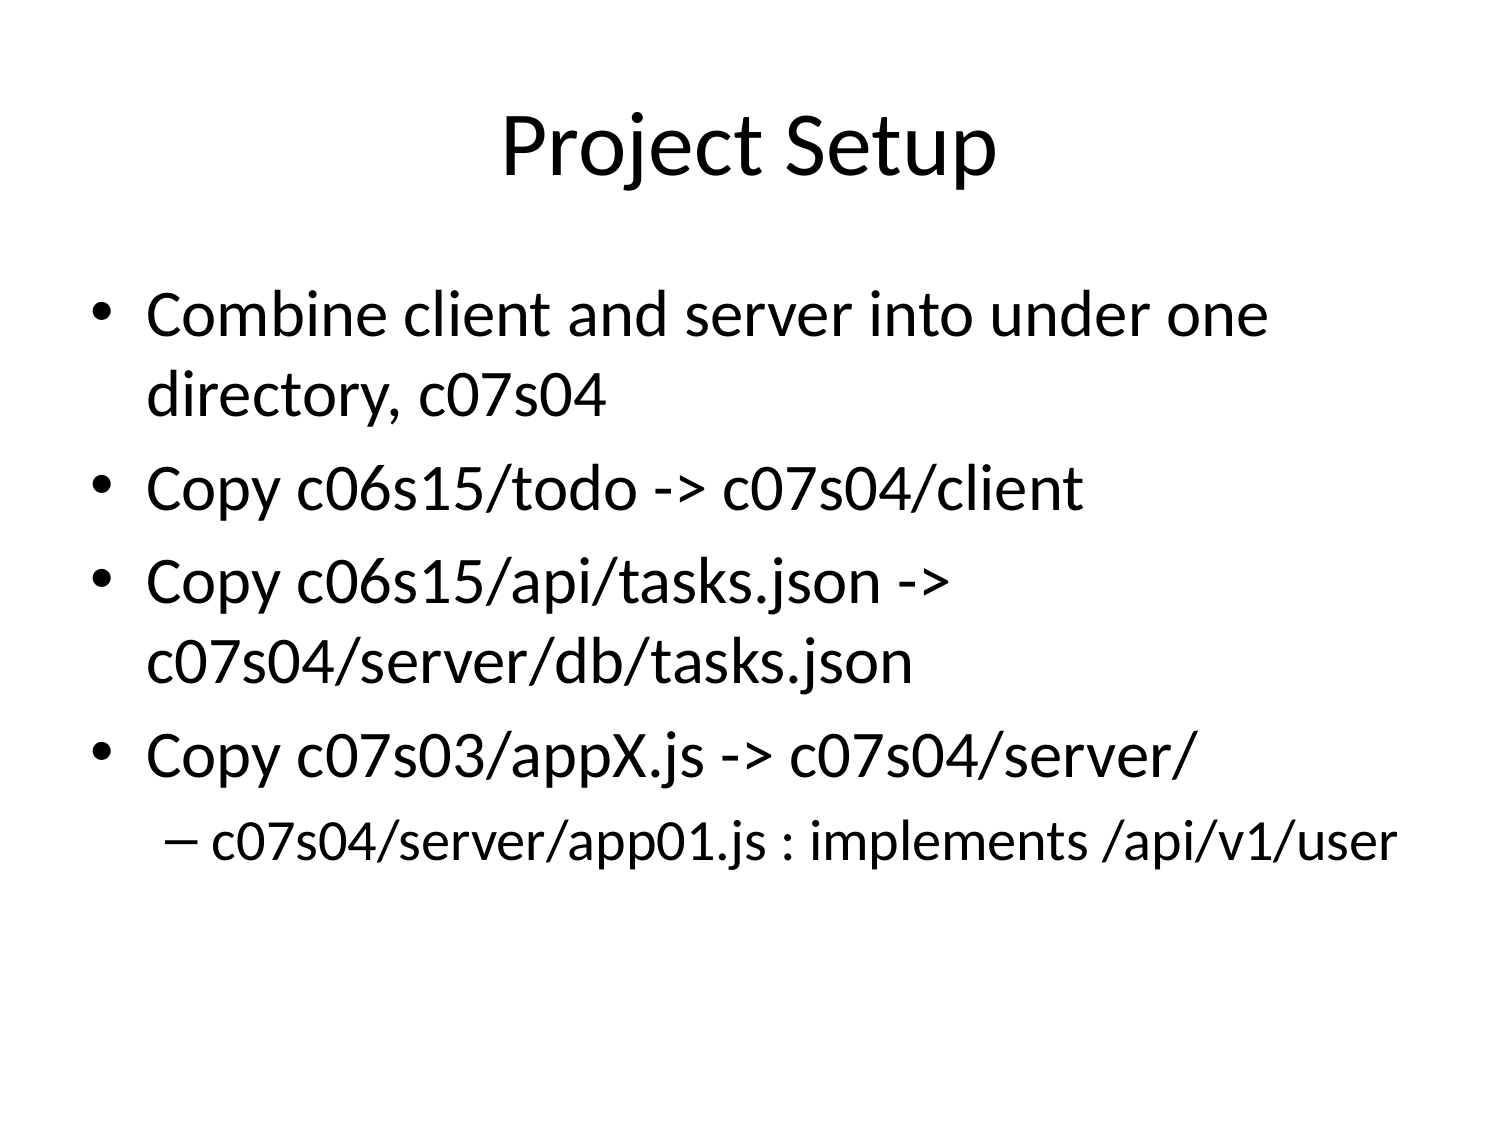

# Project Setup
Combine client and server into under one directory, c07s04
Copy c06s15/todo -> c07s04/client
Copy c06s15/api/tasks.json -> c07s04/server/db/tasks.json
Copy c07s03/appX.js -> c07s04/server/
c07s04/server/app01.js : implements /api/v1/user